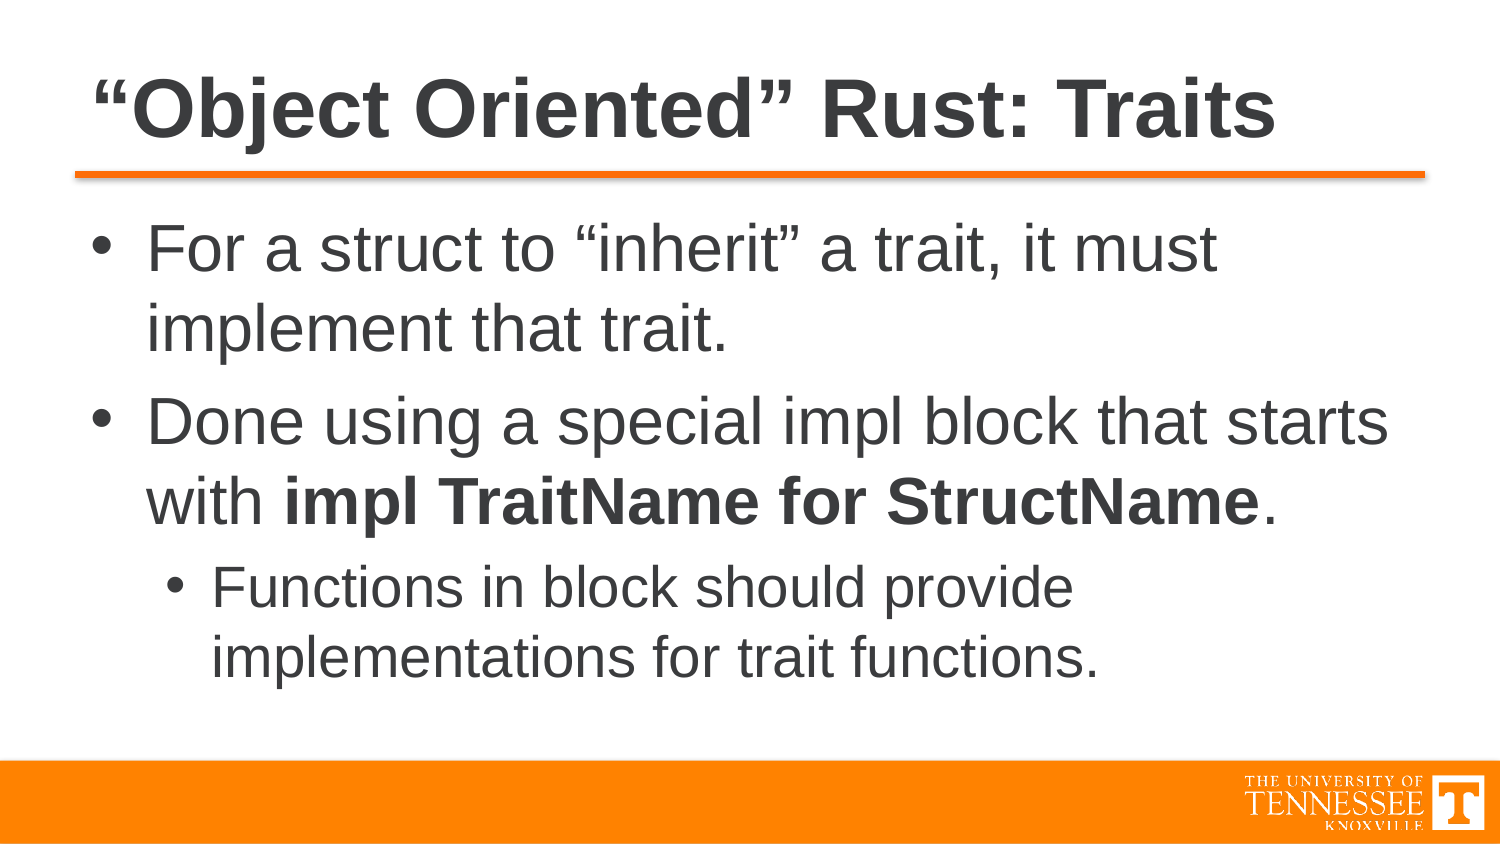

# “Object Oriented” Rust: Traits
For a struct to “inherit” a trait, it must implement that trait.
Done using a special impl block that starts with impl TraitName for StructName.
Functions in block should provide implementations for trait functions.